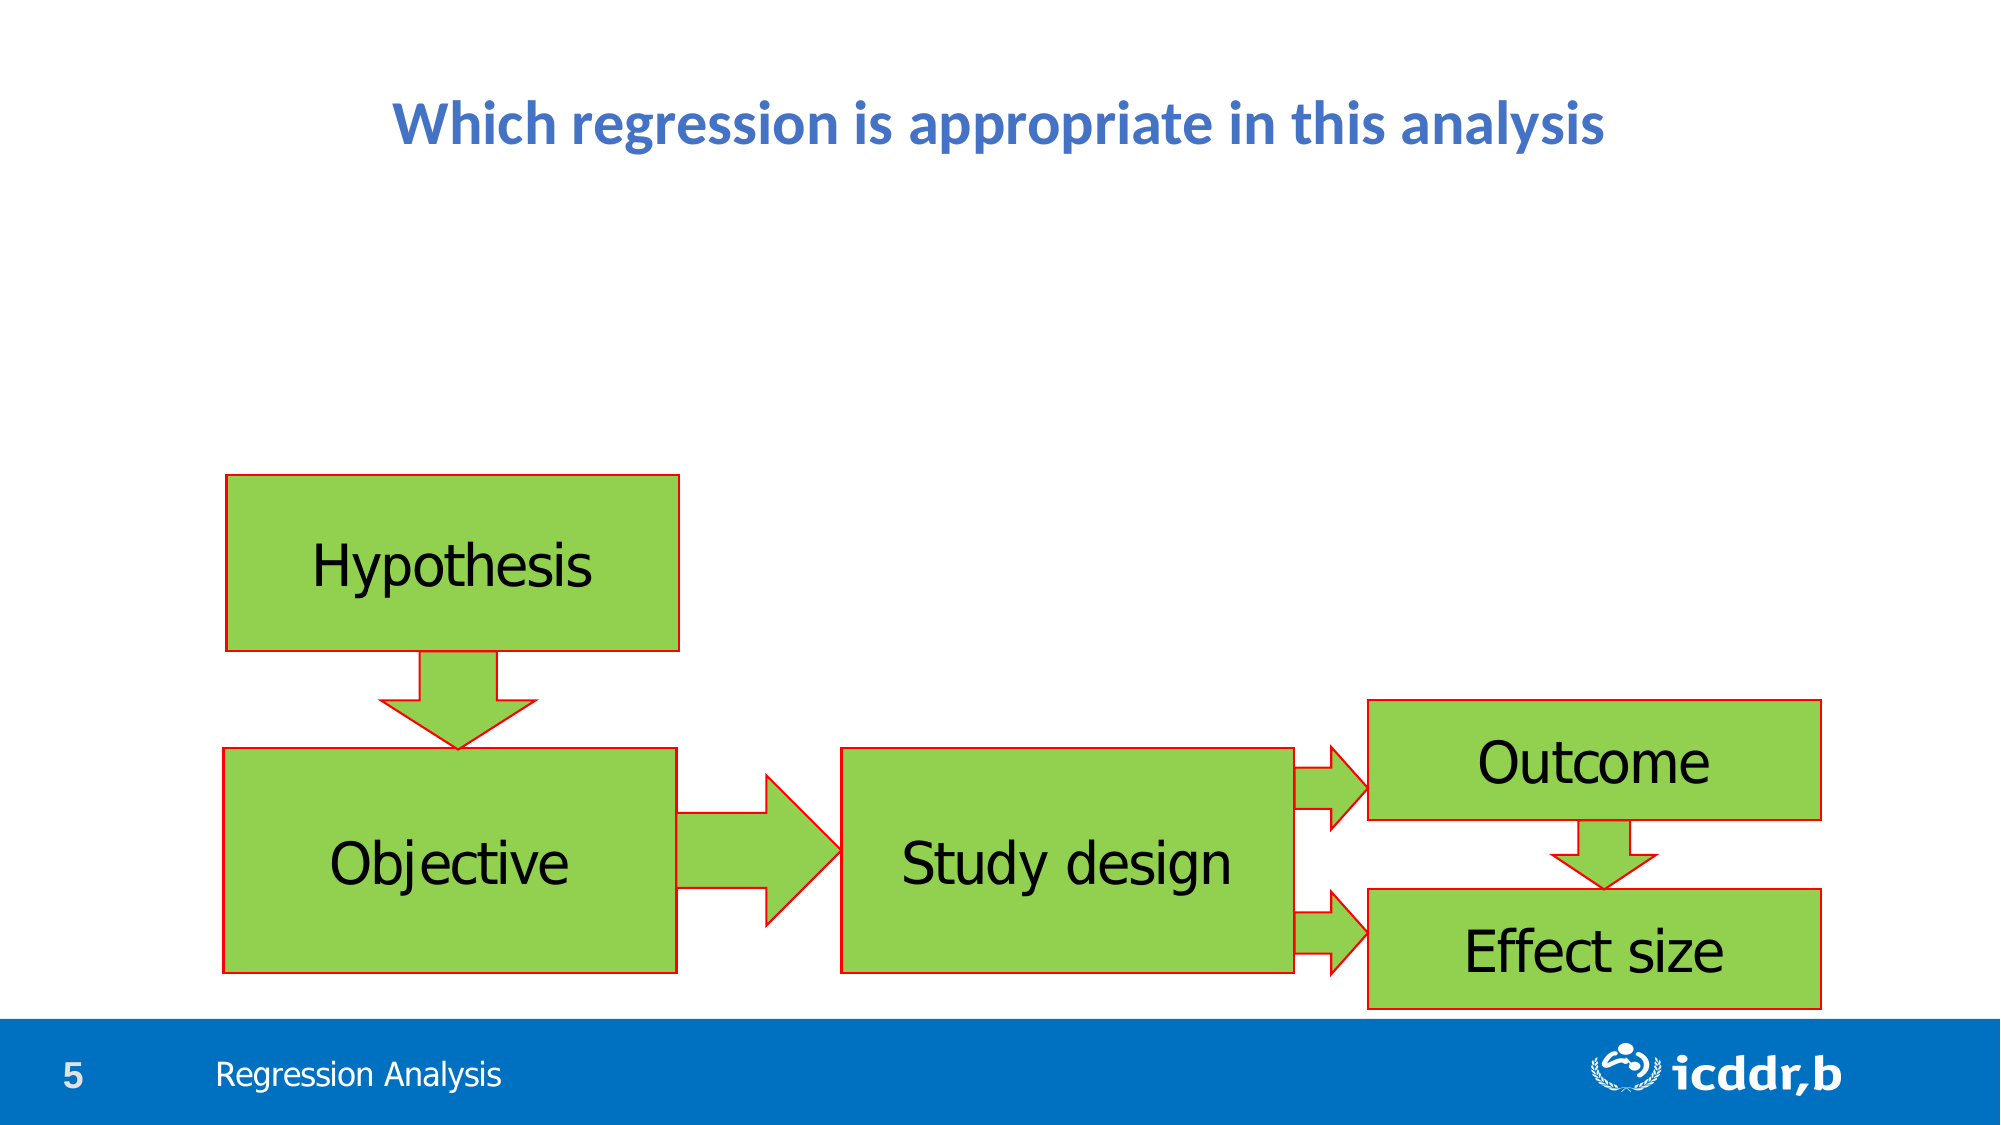

Which regression is appropriate in this analysis
Hypothesis

Outcome

Objective
Study design

Effect size